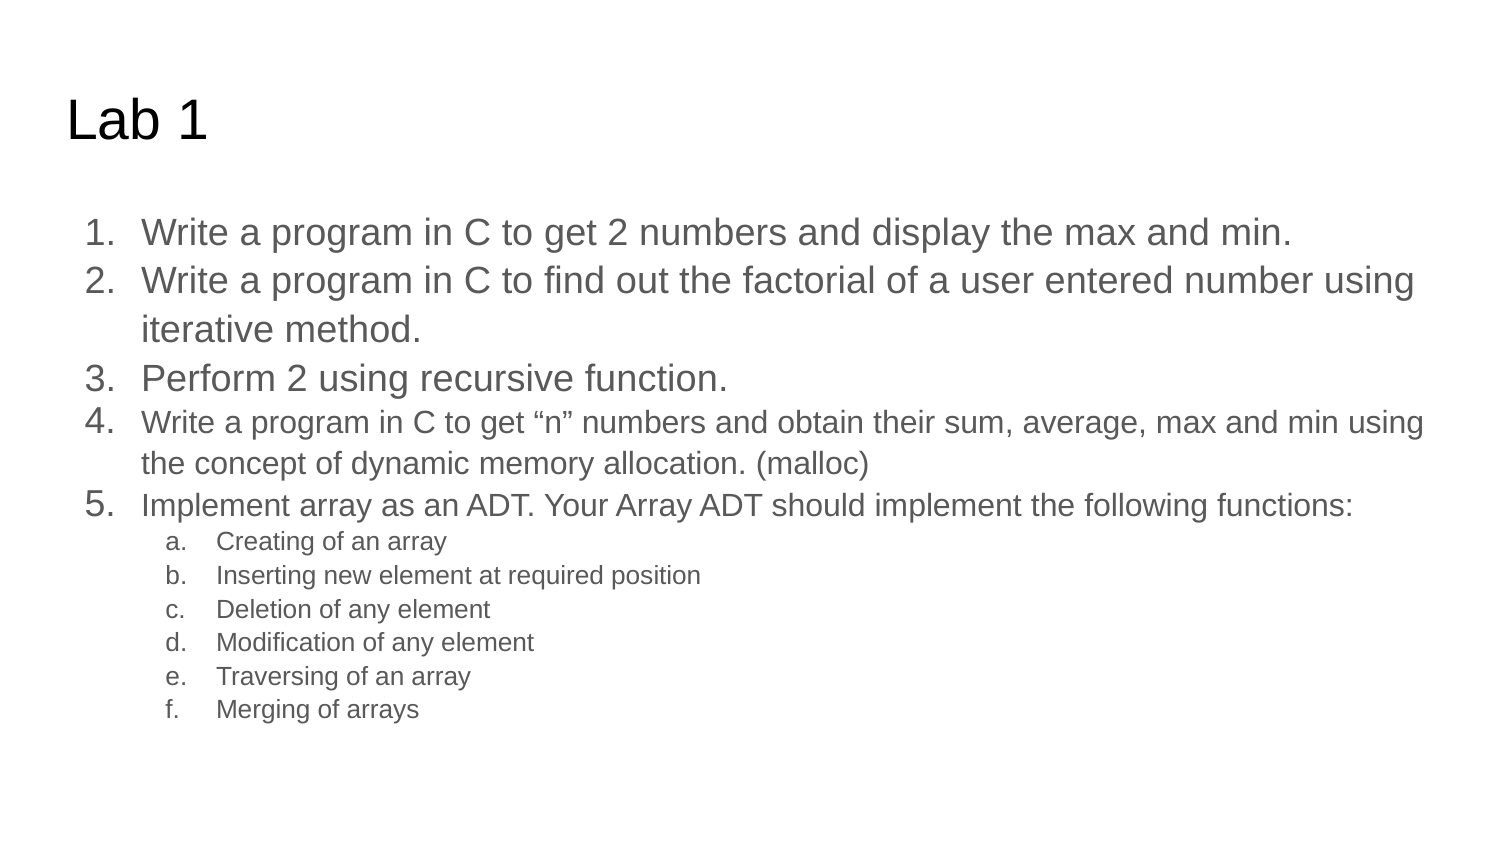

# Lab 1
Write a program in C to get 2 numbers and display the max and min.
Write a program in C to find out the factorial of a user entered number using iterative method.
Perform 2 using recursive function.
Write a program in C to get “n” numbers and obtain their sum, average, max and min using the concept of dynamic memory allocation. (malloc)
Implement array as an ADT. Your Array ADT should implement the following functions:
Creating of an array
Inserting new element at required position
Deletion of any element
Modification of any element
Traversing of an array
Merging of arrays